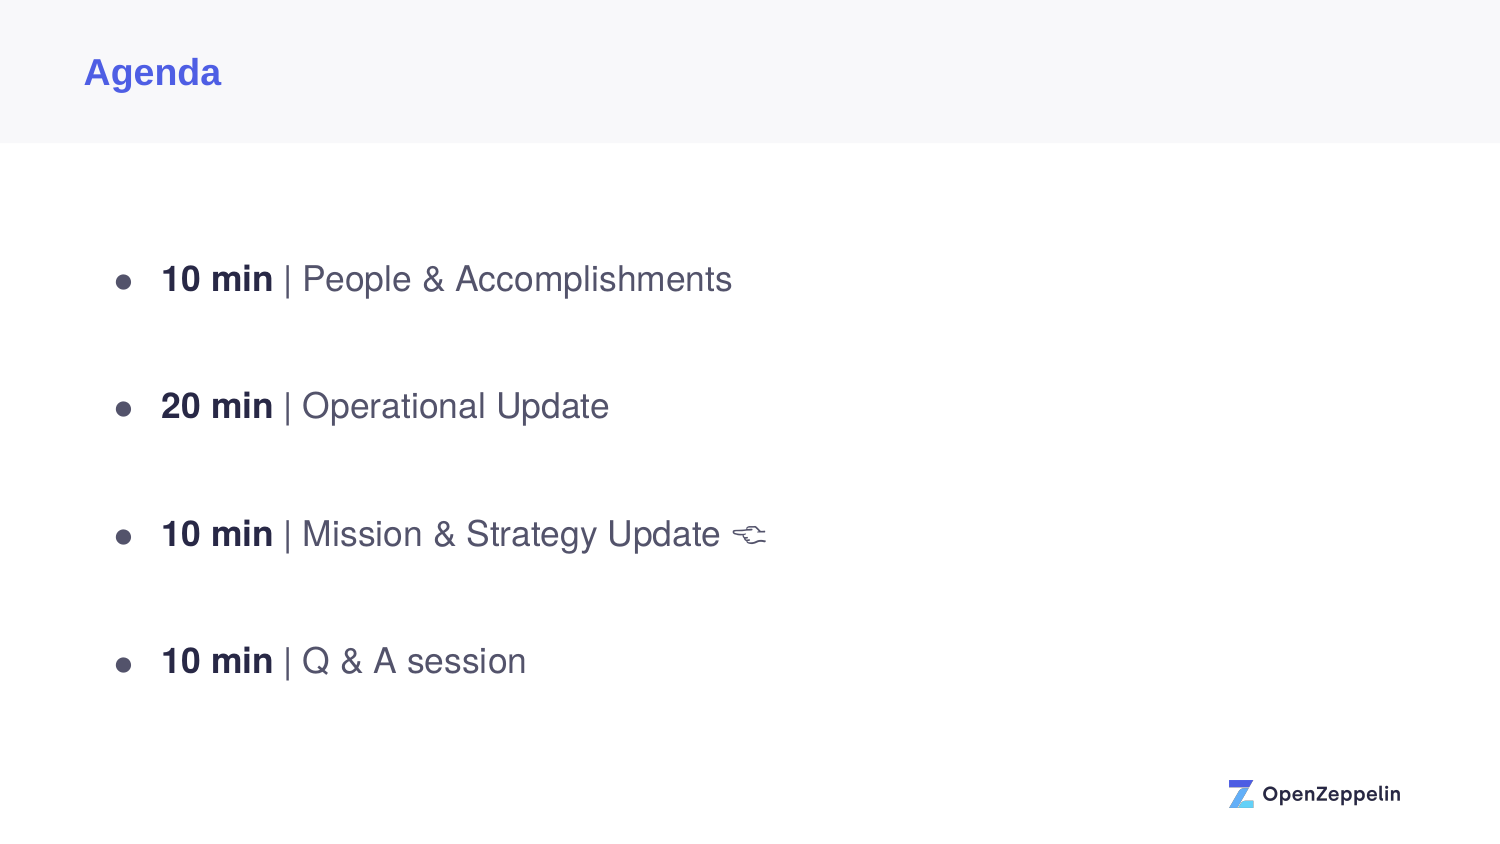

# Agenda
10 min | People & Accomplishments

20 min | Operational Update

10 min | Mission & Strategy Update 👈

10 min | Q & A session